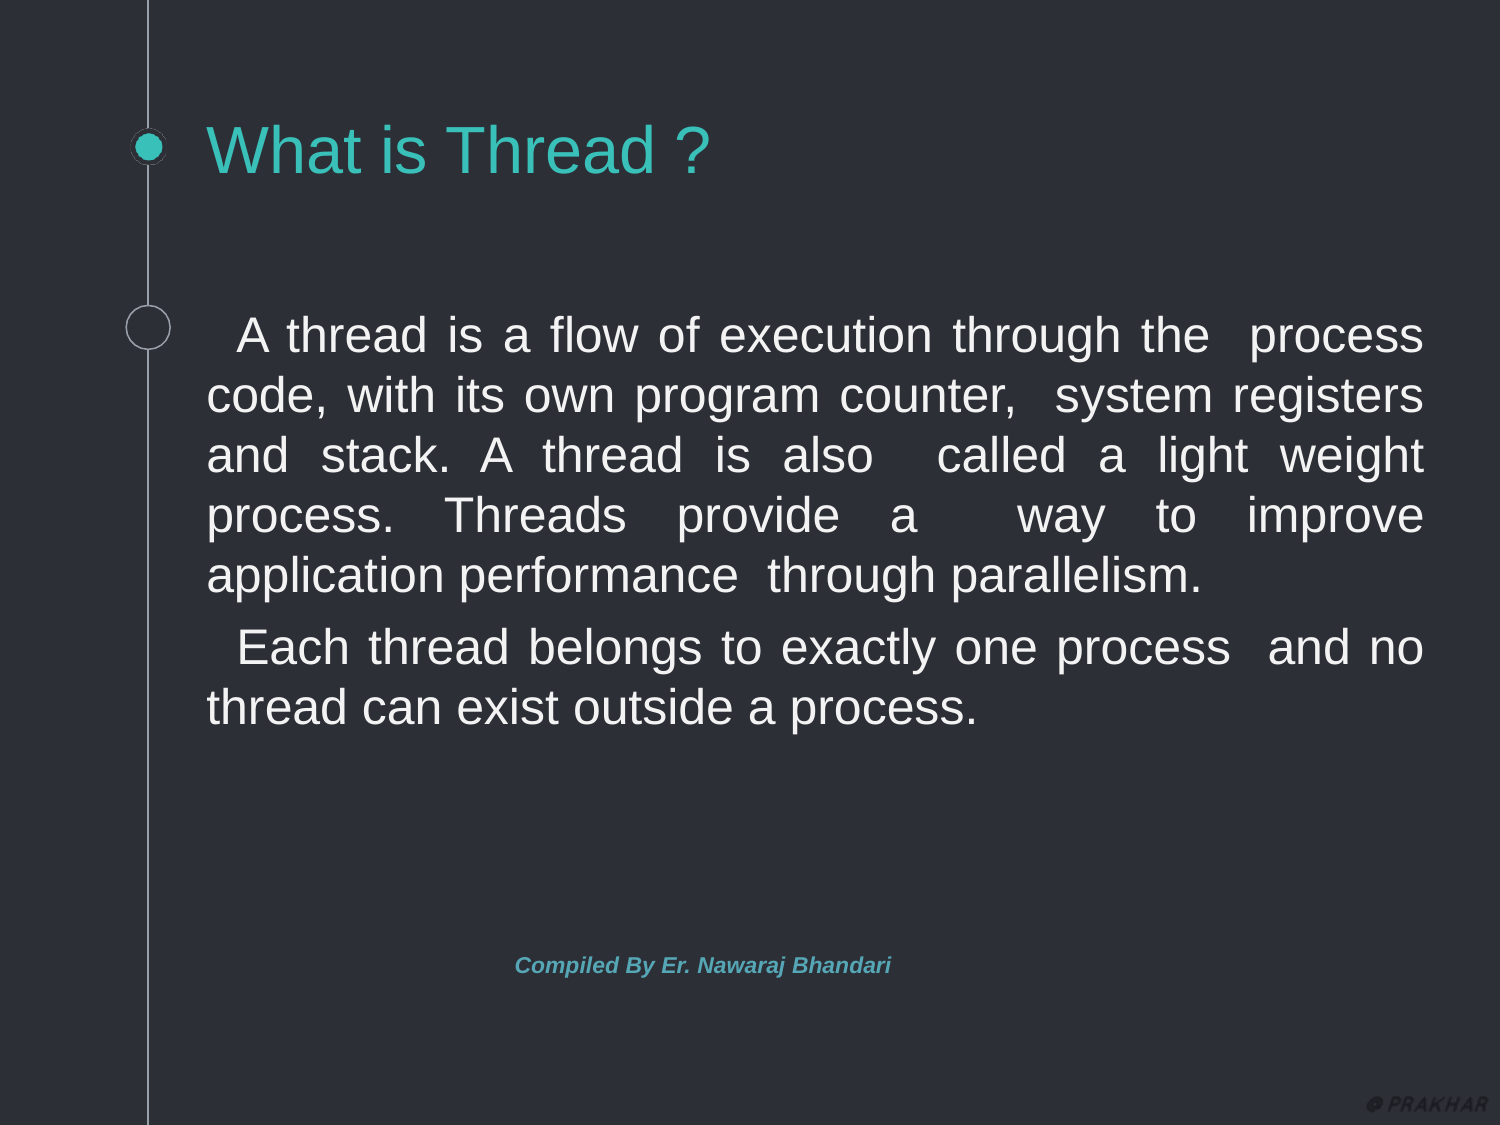

# What is Thread ?
A thread is a flow of execution through the  process code, with its own program counter,  system registers and stack. A thread is also  called a light weight process. Threads provide a  way to improve application performance  through parallelism.
Each thread belongs to exactly one process  and no thread can exist outside a process.

Compiled By Er. Nawaraj Bhandari